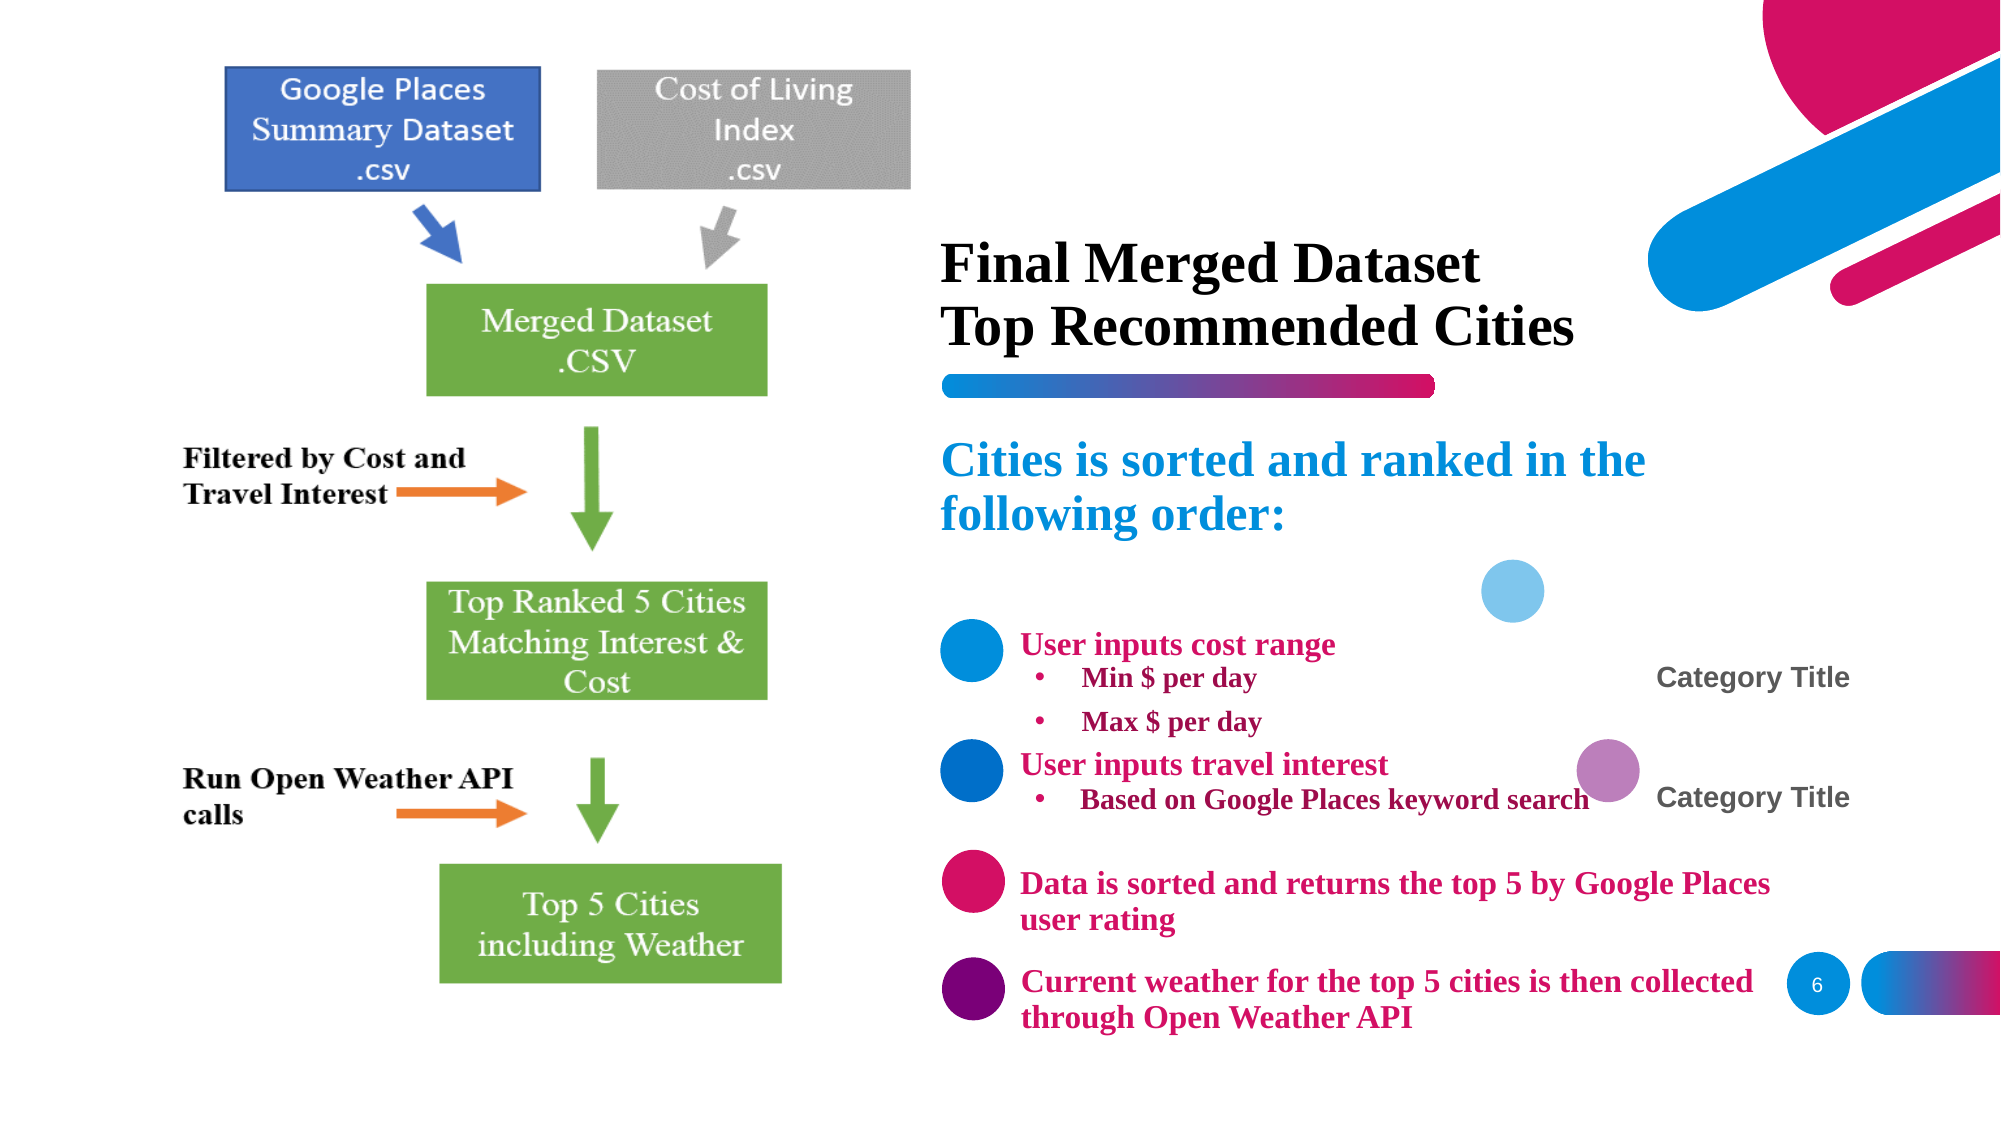

### Chart

| Category |
|---|
# Final Merged Dataset
Top Recommended Cities
Cities is sorted and ranked in the following order:

User inputs cost range

Min $ per day
Max $ per day
Category Title
User inputs travel interest

Category Title
Based on Google Places keyword search

Data is sorted and returns the top 5 by Google Places user rating

6
Current weather for the top 5 cities is then collected through Open Weather API